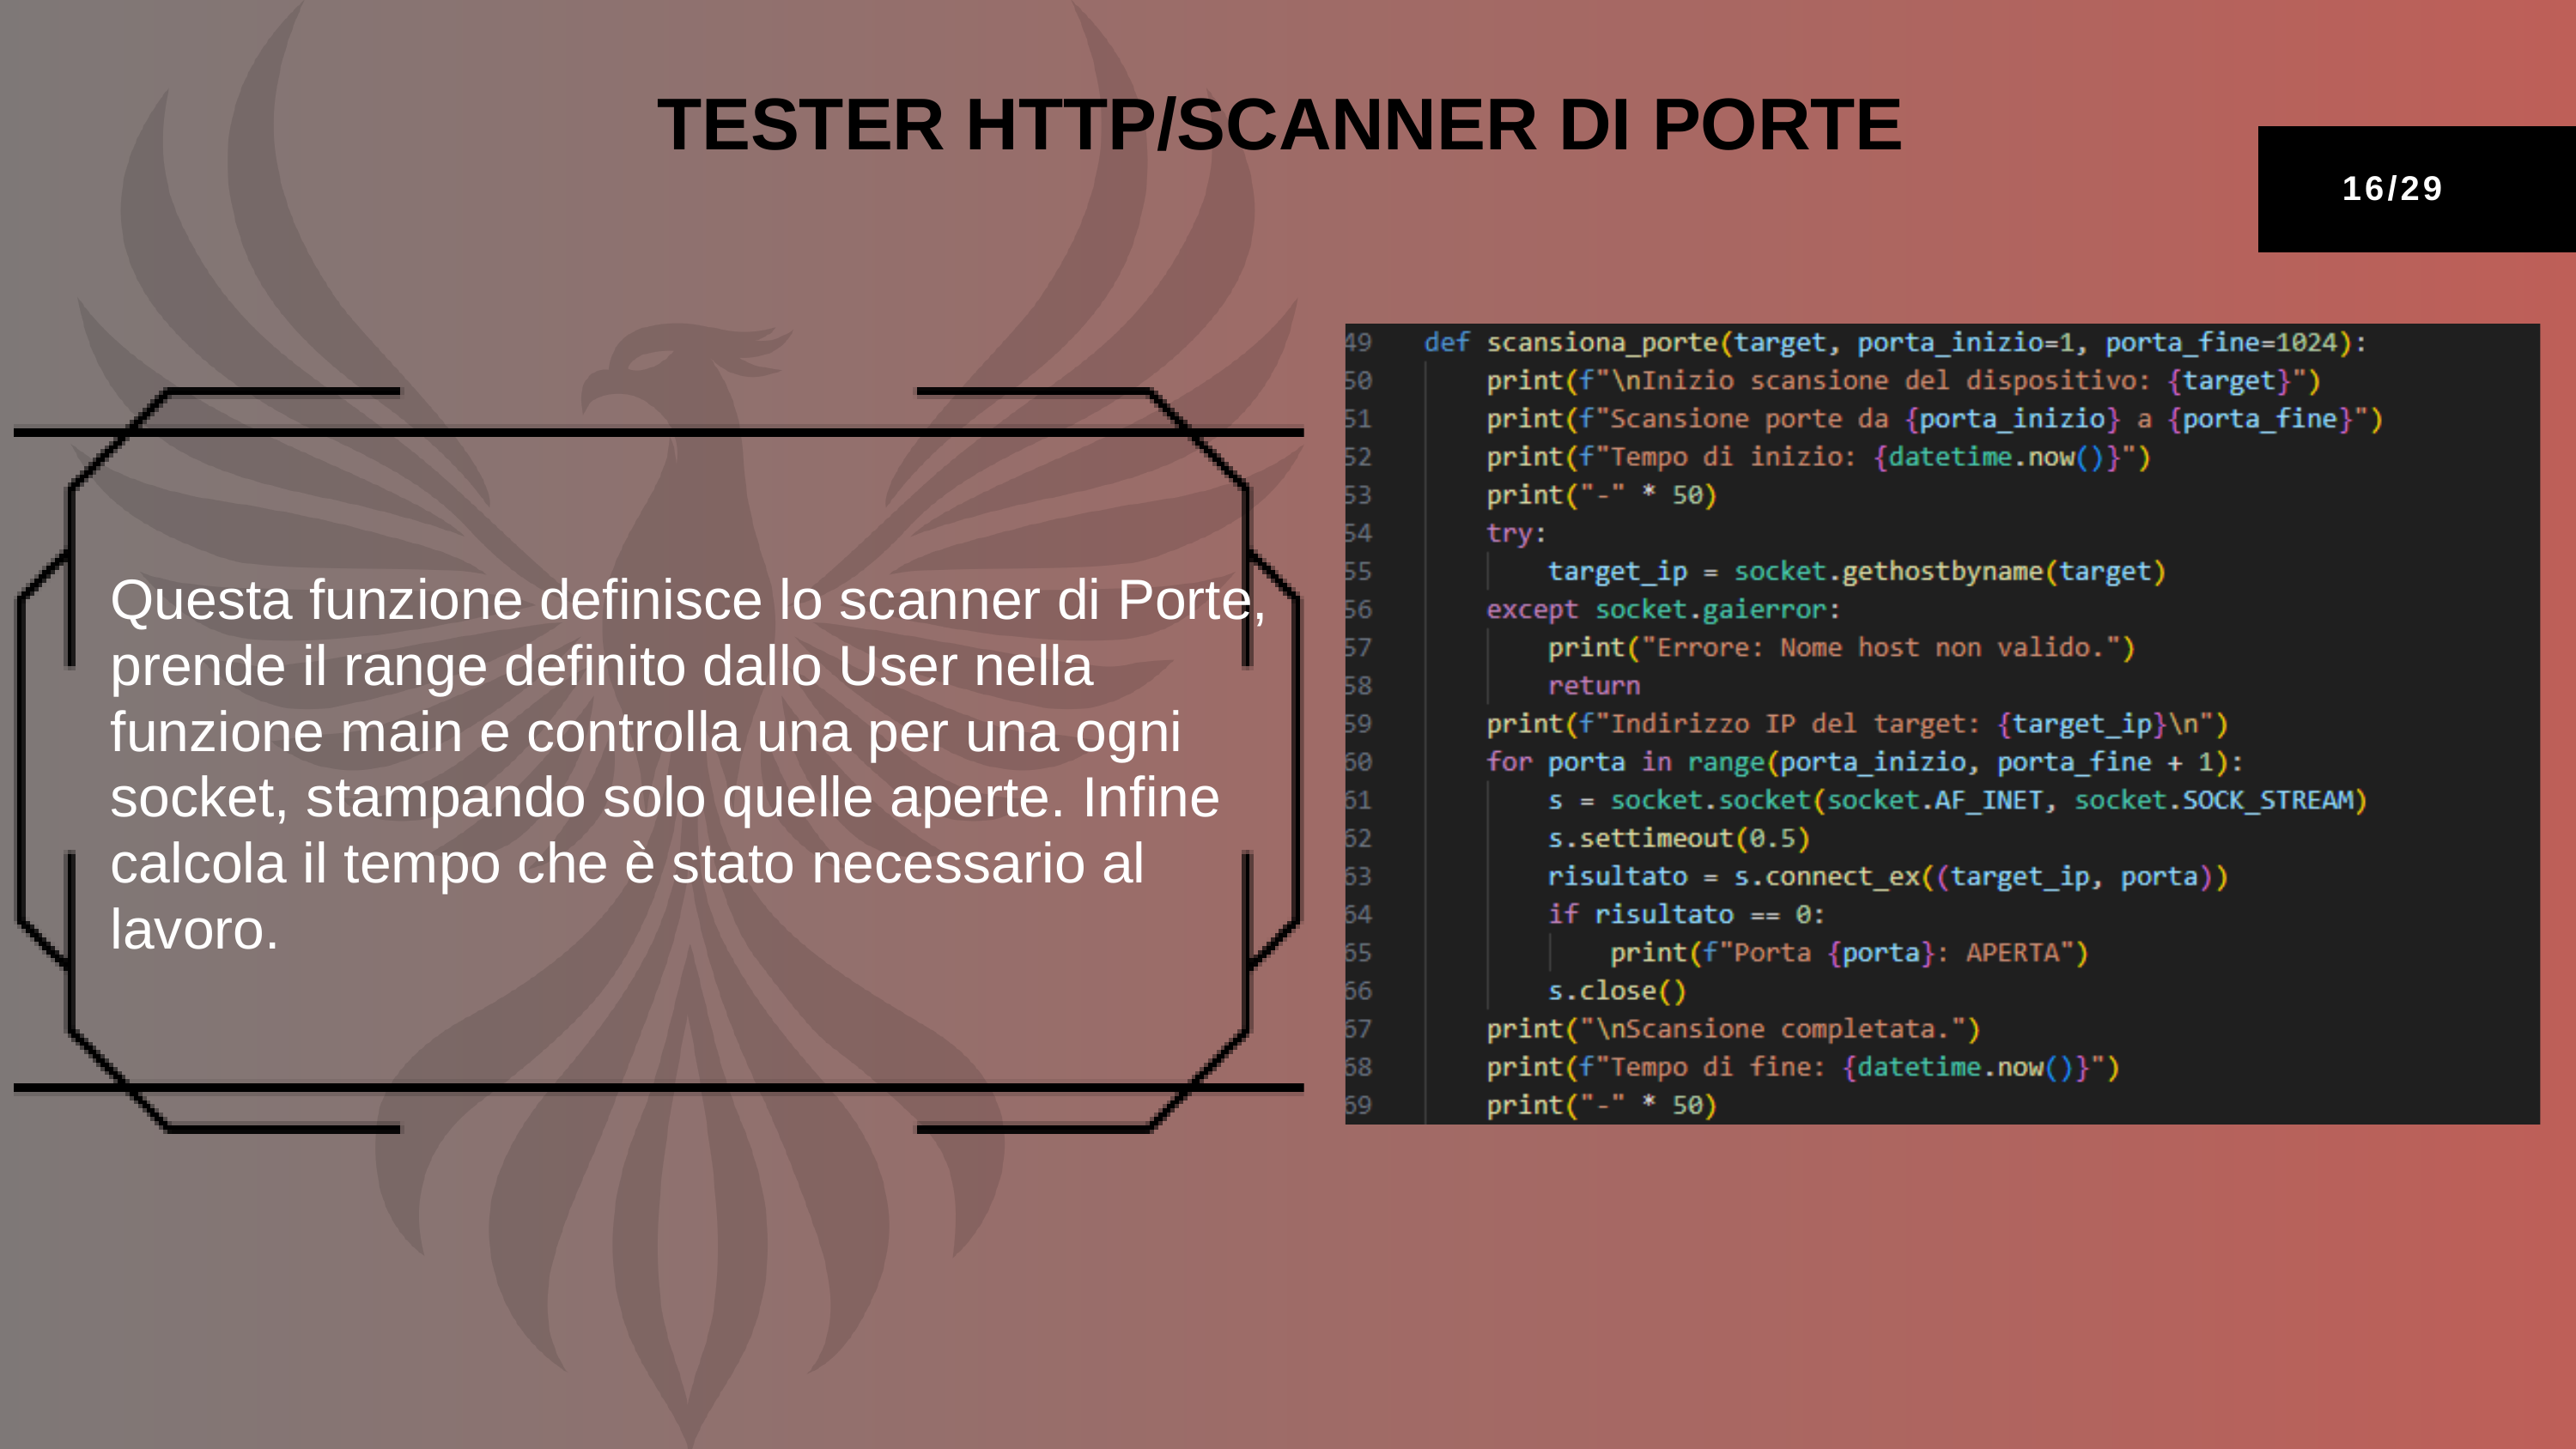

TESTER HTTP/SCANNER DI PORTE

16/29

Questa funzione definisce lo scanner di Porte, prende il range definito dallo User nella funzione main e controlla una per una ogni socket, stampando solo quelle aperte. Infine calcola il tempo che è stato necessario al lavoro.